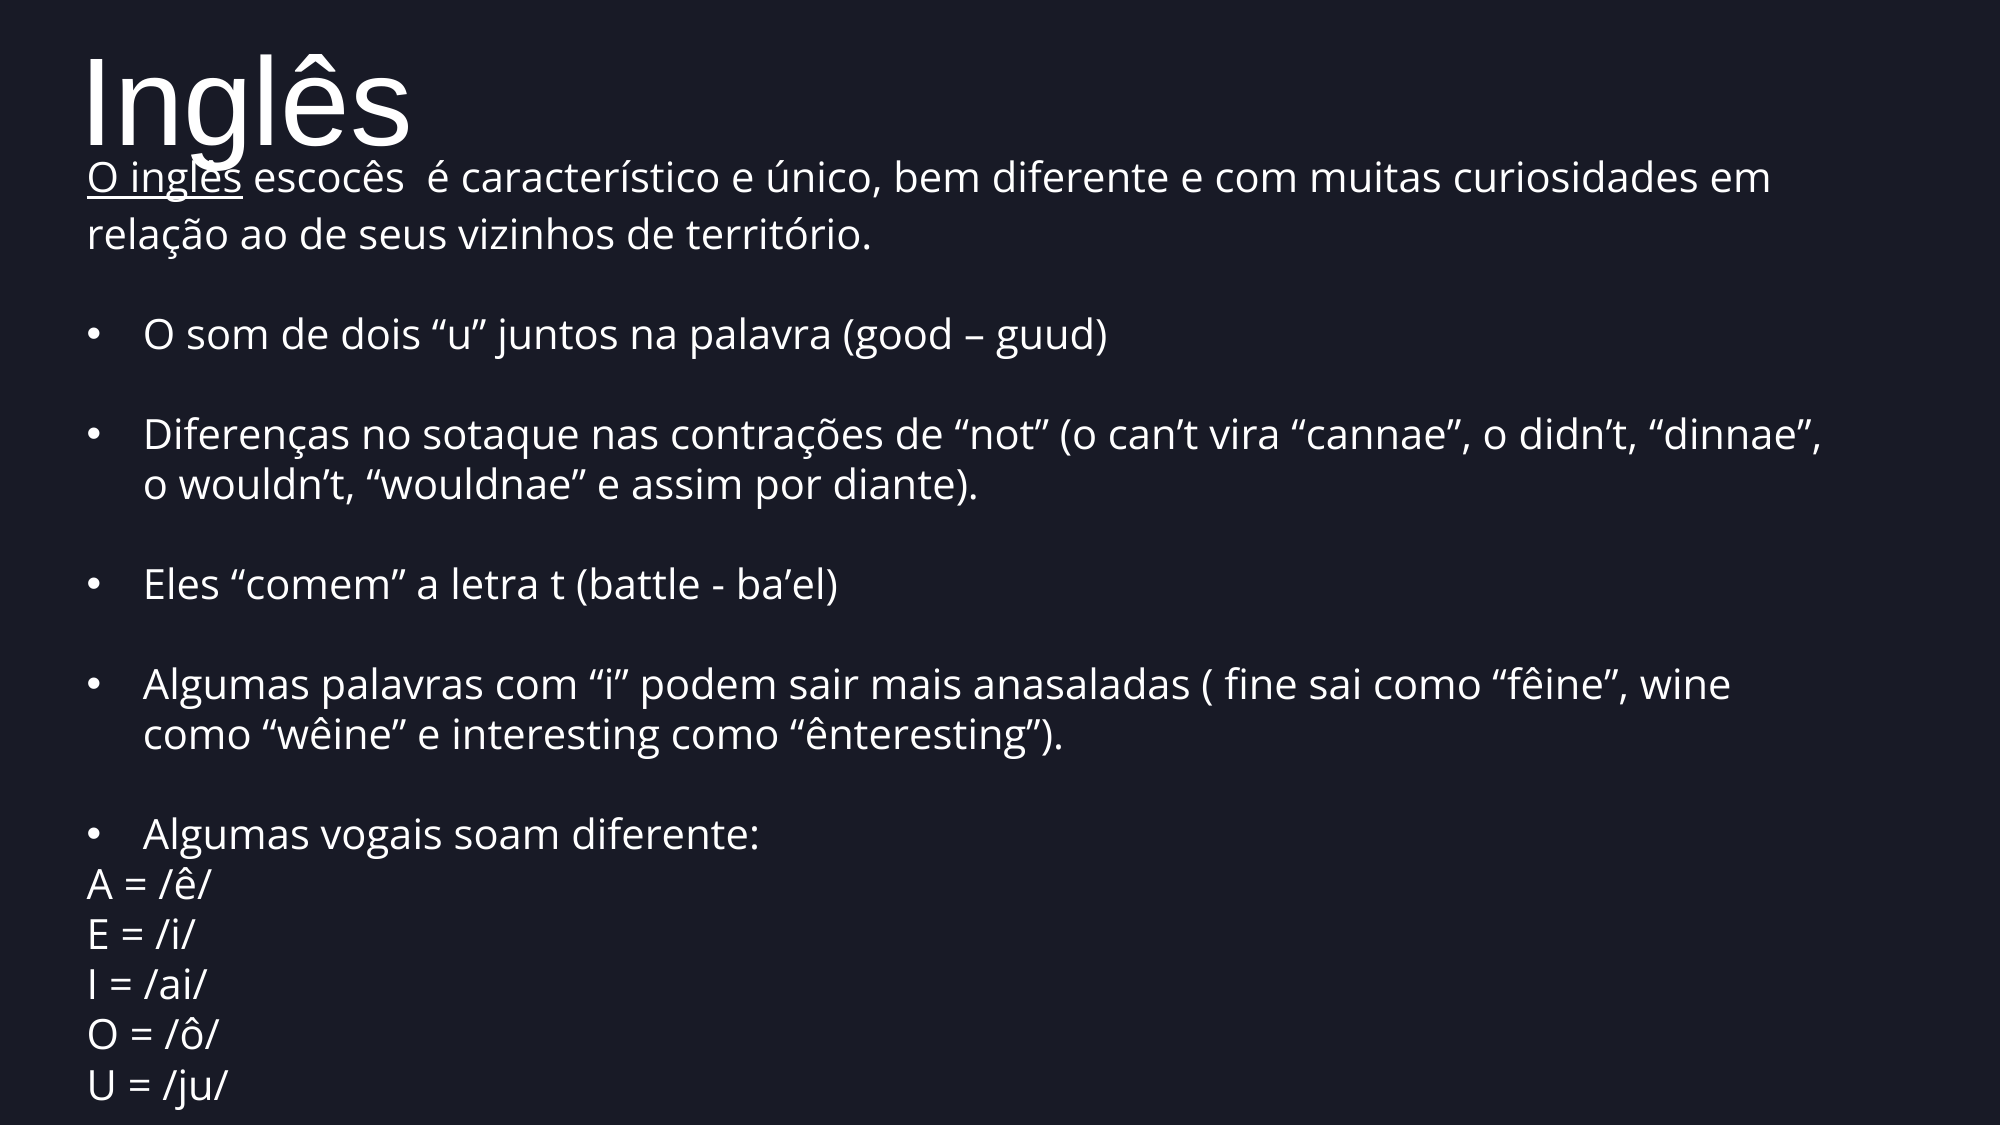

Inglês

O inglês escocês  é característico e único, bem diferente e com muitas curiosidades em relação ao de seus vizinhos de território.

O som de dois “u” juntos na palavra (good – guud)

Diferenças no sotaque nas contrações de “not” (o can’t vira “cannae”, o didn’t, “dinnae”, o wouldn’t, “wouldnae” e assim por diante).

Eles “comem” a letra t (battle - ba’el)

Algumas palavras com “i” podem sair mais anasaladas ( fine sai como “fêine”, wine como “wêine” e interesting como “ênteresting”).

Algumas vogais soam diferente:
A = /ê/
E = /i/
I = /ai/
O = /ô/
U = /ju/